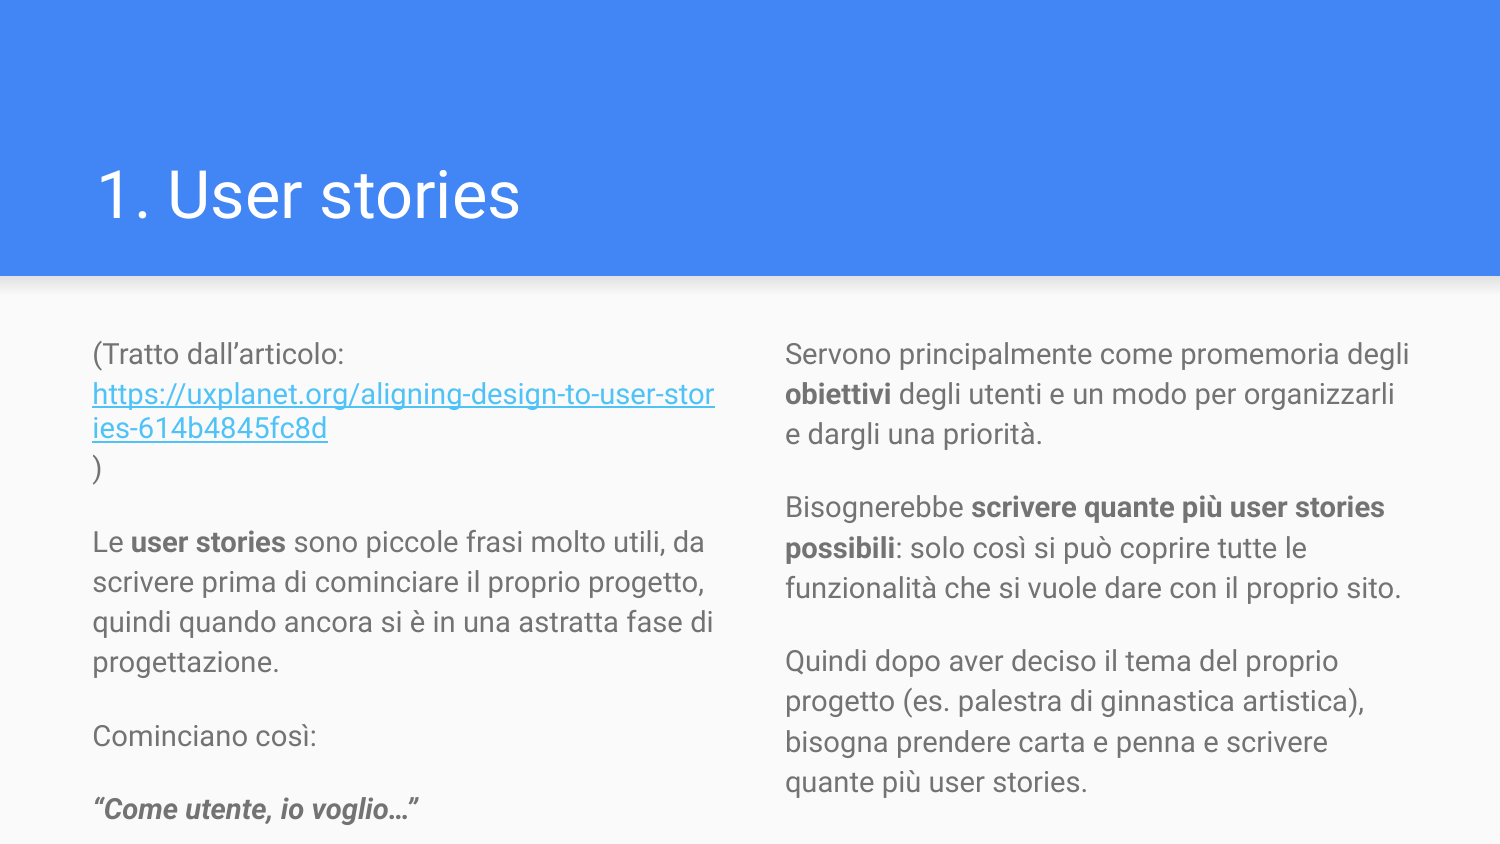

# User stories
(Tratto dall’articolo: https://uxplanet.org/aligning-design-to-user-stories-614b4845fc8d)
Le user stories sono piccole frasi molto utili, da scrivere prima di cominciare il proprio progetto, quindi quando ancora si è in una astratta fase di progettazione.
Cominciano così:
“Come utente, io voglio…”

Servono principalmente come promemoria degli obiettivi degli utenti e un modo per organizzarli e dargli una priorità.
Bisognerebbe scrivere quante più user stories possibili: solo così si può coprire tutte le funzionalità che si vuole dare con il proprio sito.
Quindi dopo aver deciso il tema del proprio progetto (es. palestra di ginnastica artistica), bisogna prendere carta e penna e scrivere quante più user stories.